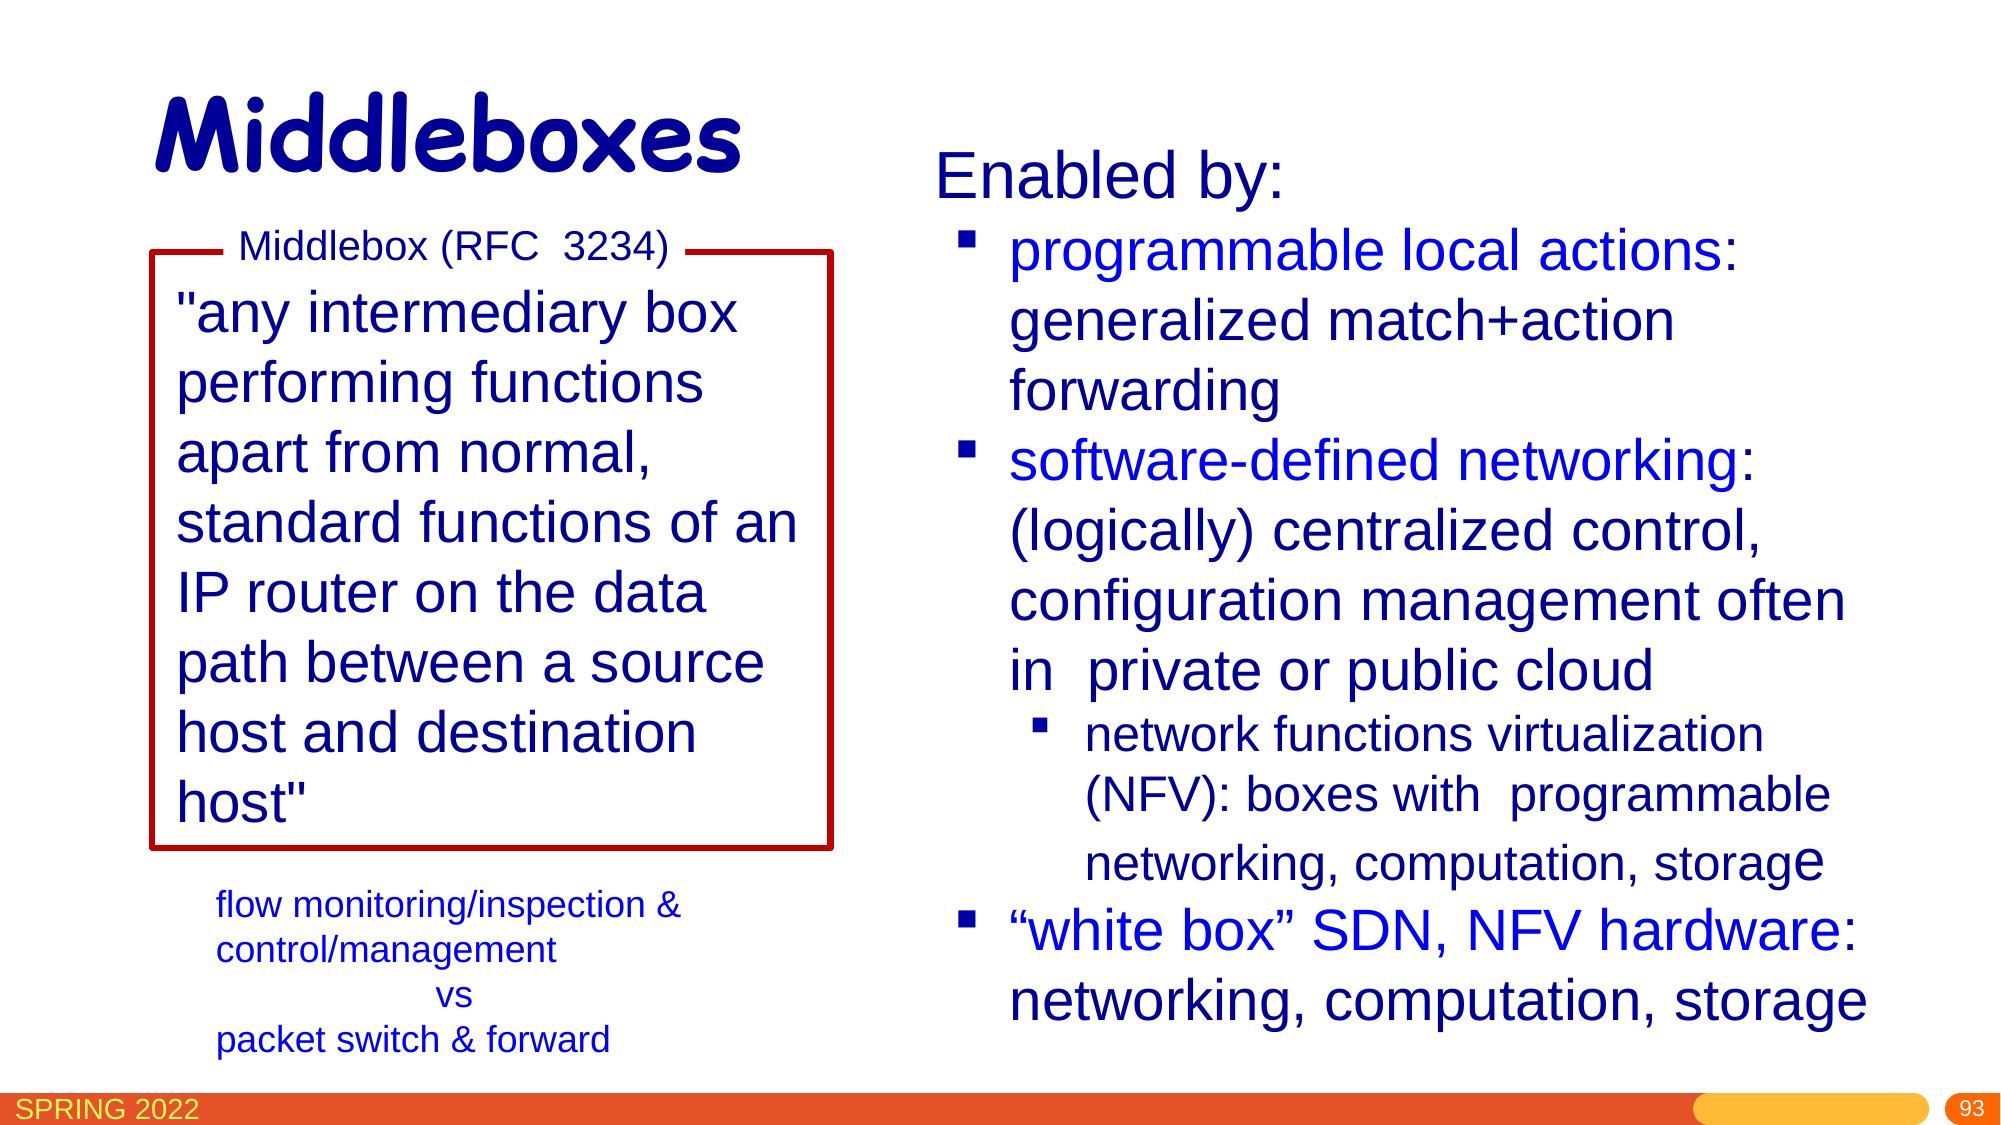

# Middleboxes
Enabled by:
programmable local actions: generalized match+action forwarding
software-defined networking: (logically) centralized control, configuration management often in  private or public cloud
network functions virtualization (NFV): boxes with  programmable networking, computation, storage
“white box” SDN, NFV hardware: networking, computation, storage
Middlebox (RFC  3234)

"any intermediary box performing functions apart from normal, standard functions of an IP router on the data path between a source host and destination host"
flow monitoring/inspection & control/management
vs
packet switch & forward